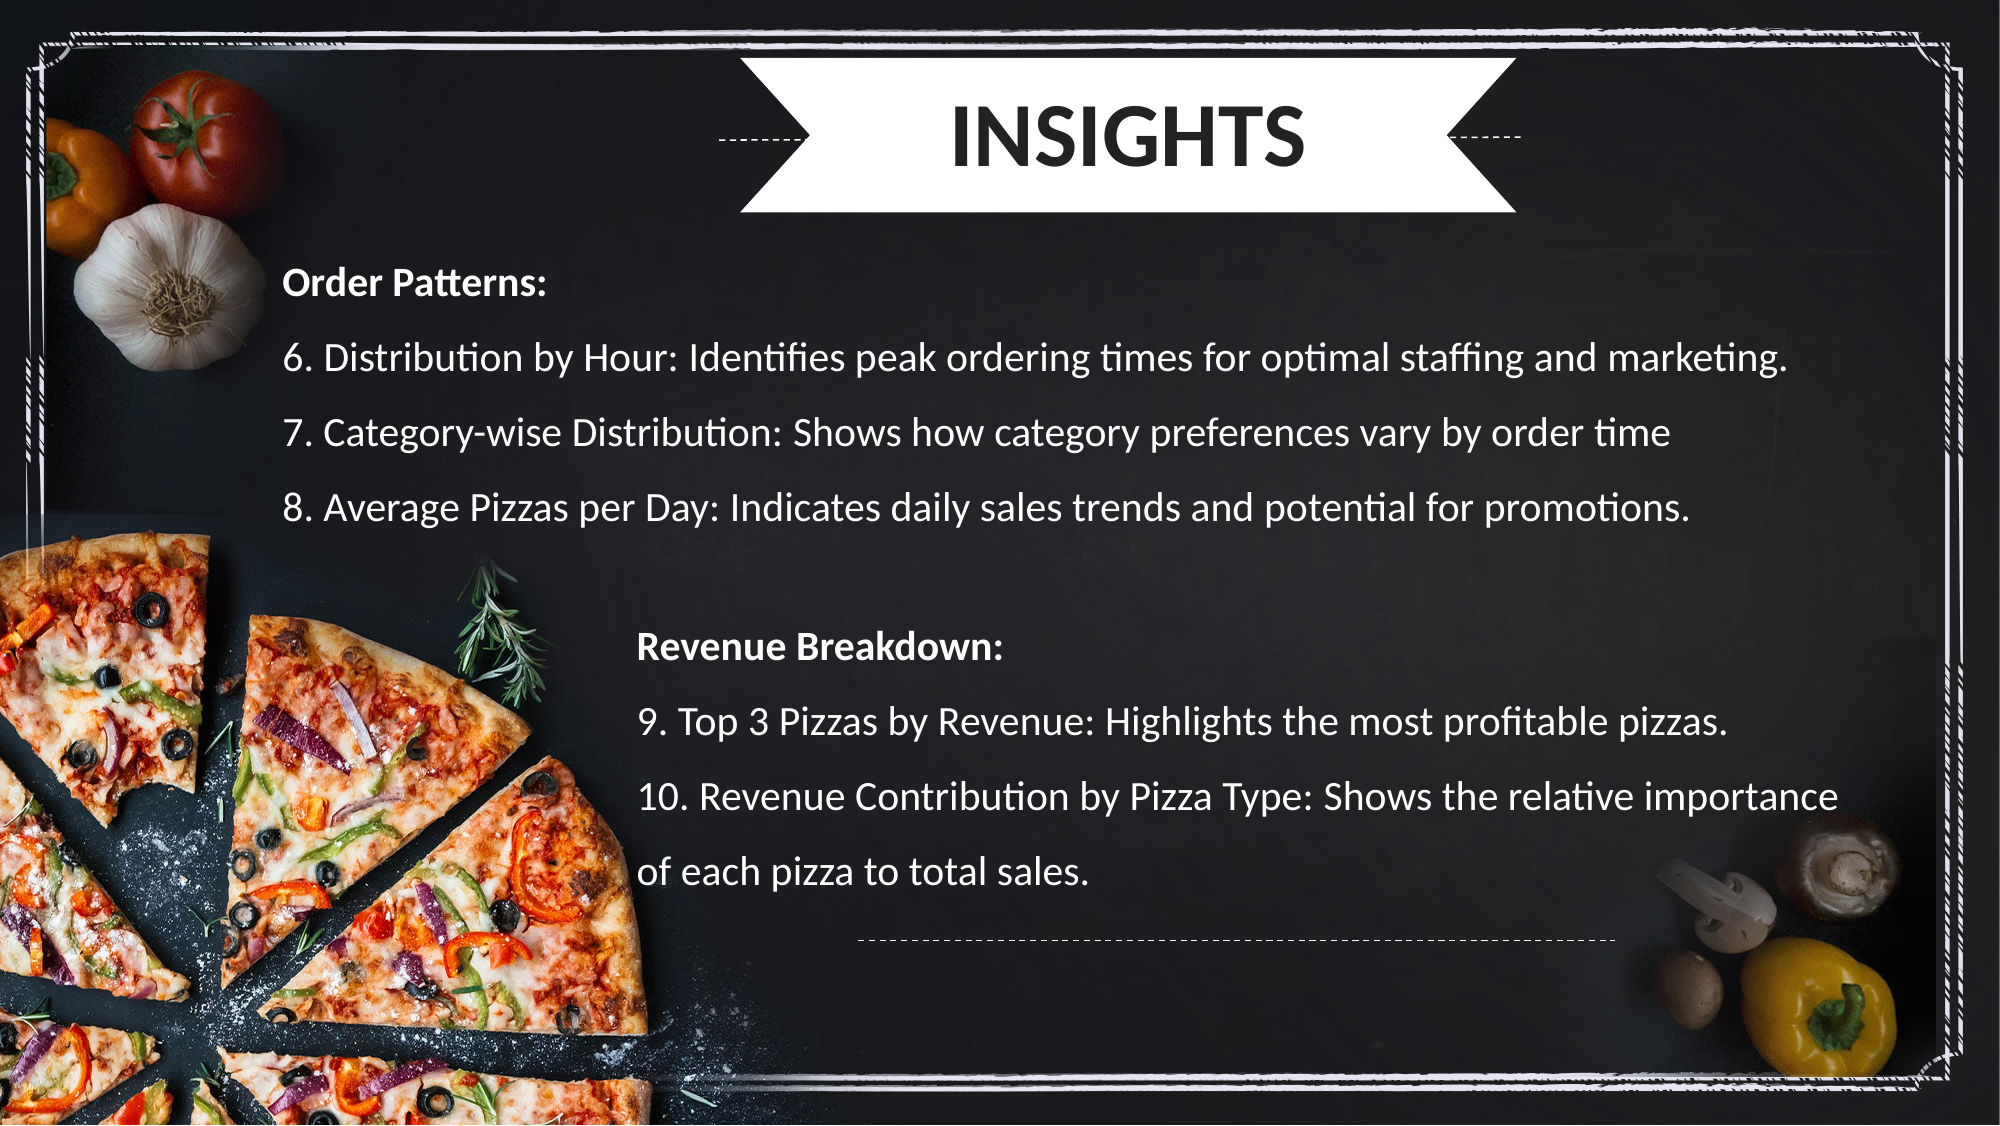

INSIGHTS
Order Patterns:
6. Distribution by Hour: Identifies peak ordering times for optimal staffing and marketing.
7. Category-wise Distribution: Shows how category preferences vary by order time
8. Average Pizzas per Day: Indicates daily sales trends and potential for promotions.

Revenue Breakdown:
9. Top 3 Pizzas by Revenue: Highlights the most profitable pizzas.
10. Revenue Contribution by Pizza Type: Shows the relative importance of each pizza to total sales.